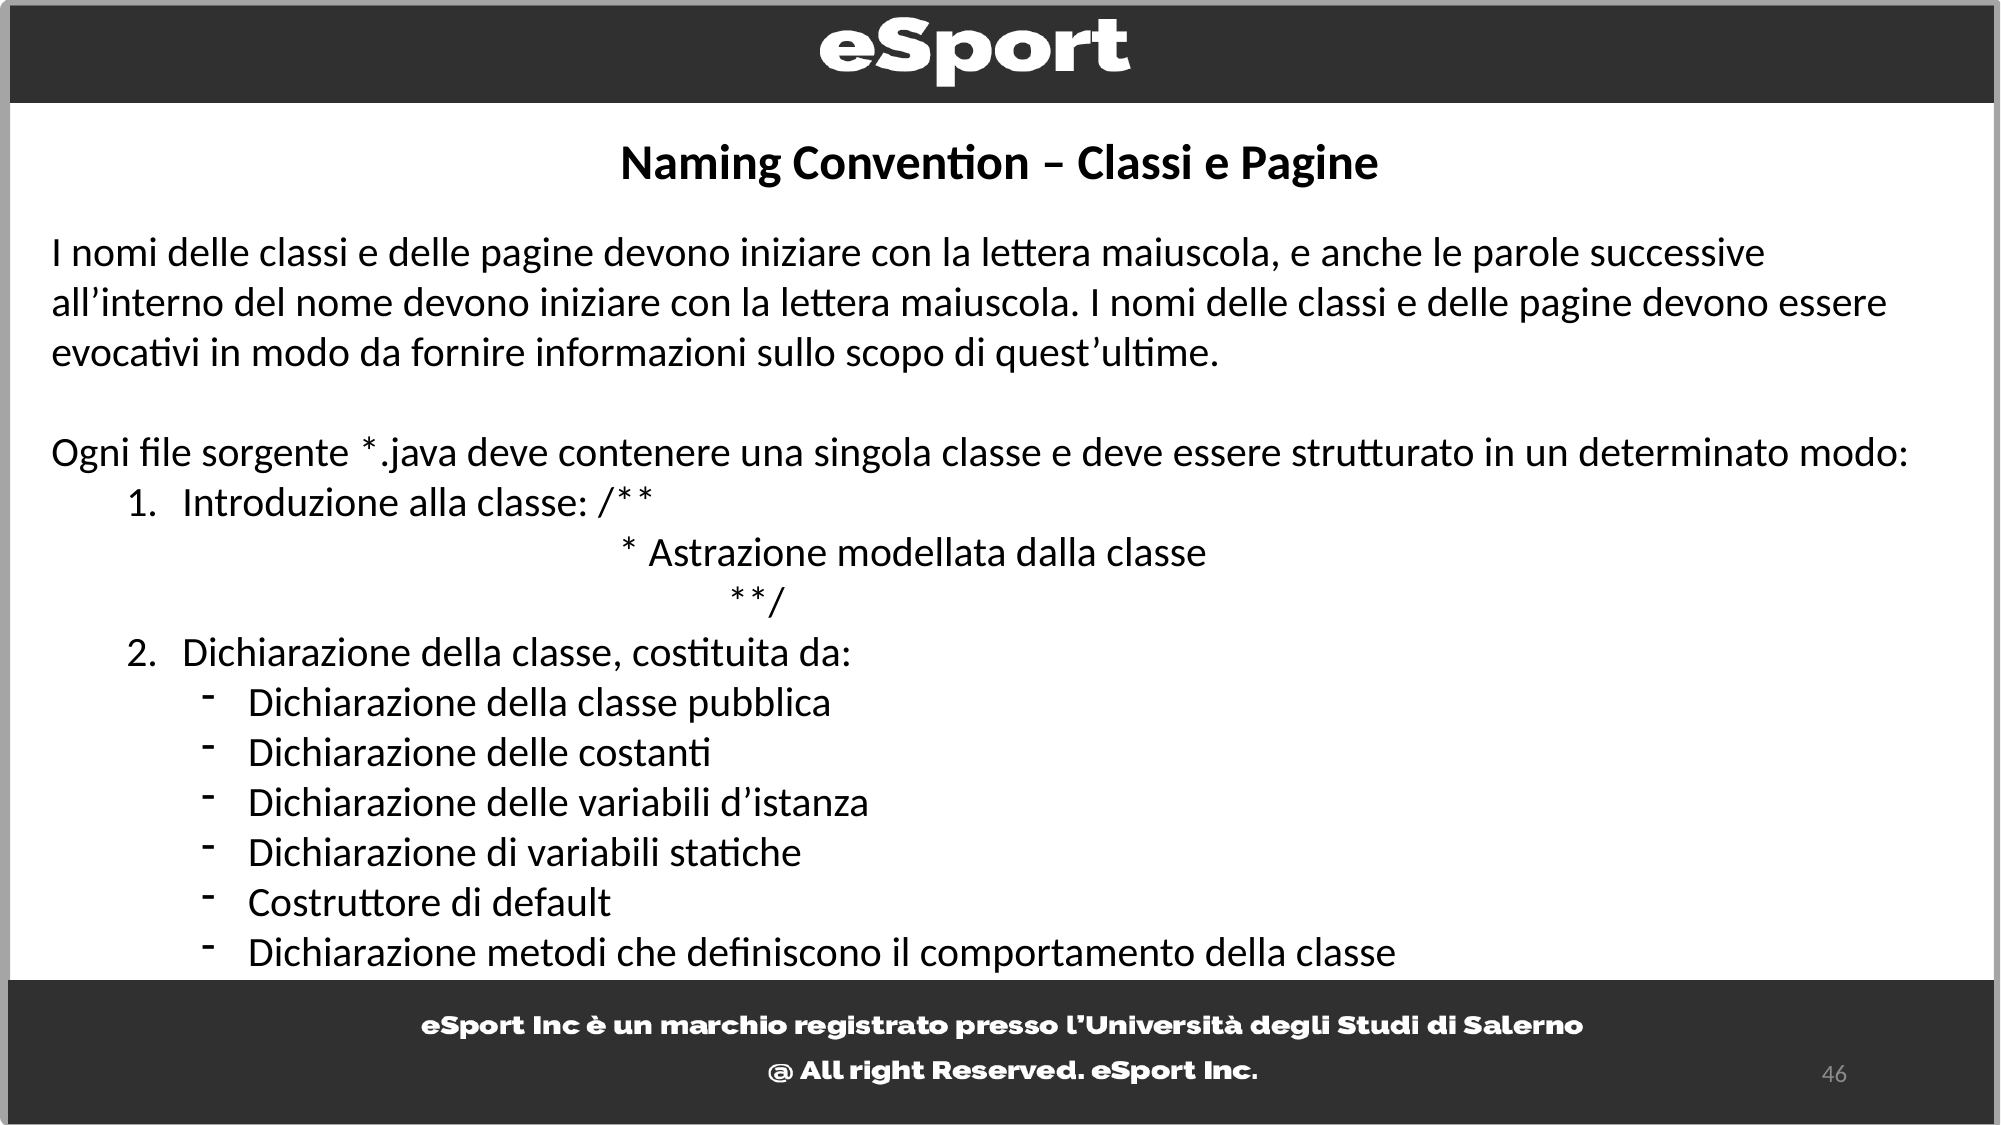

Naming Convention – Classi e Pagine
I nomi delle classi e delle pagine devono iniziare con la lettera maiuscola, e anche le parole successive all’interno del nome devono iniziare con la lettera maiuscola. I nomi delle classi e delle pagine devono essere evocativi in modo da fornire informazioni sullo scopo di quest’ultime.

Ogni file sorgente *.java deve contenere una singola classe e deve essere strutturato in un determinato modo:
Introduzione alla classe: /**
                                              * Astrazione modellata dalla classe
			          **/
Dichiarazione della classe, costituita da:
Dichiarazione della classe pubblica
Dichiarazione delle costanti
Dichiarazione delle variabili d’istanza
Dichiarazione di variabili statiche
Costruttore di default
Dichiarazione metodi che definiscono il comportamento della classe
46